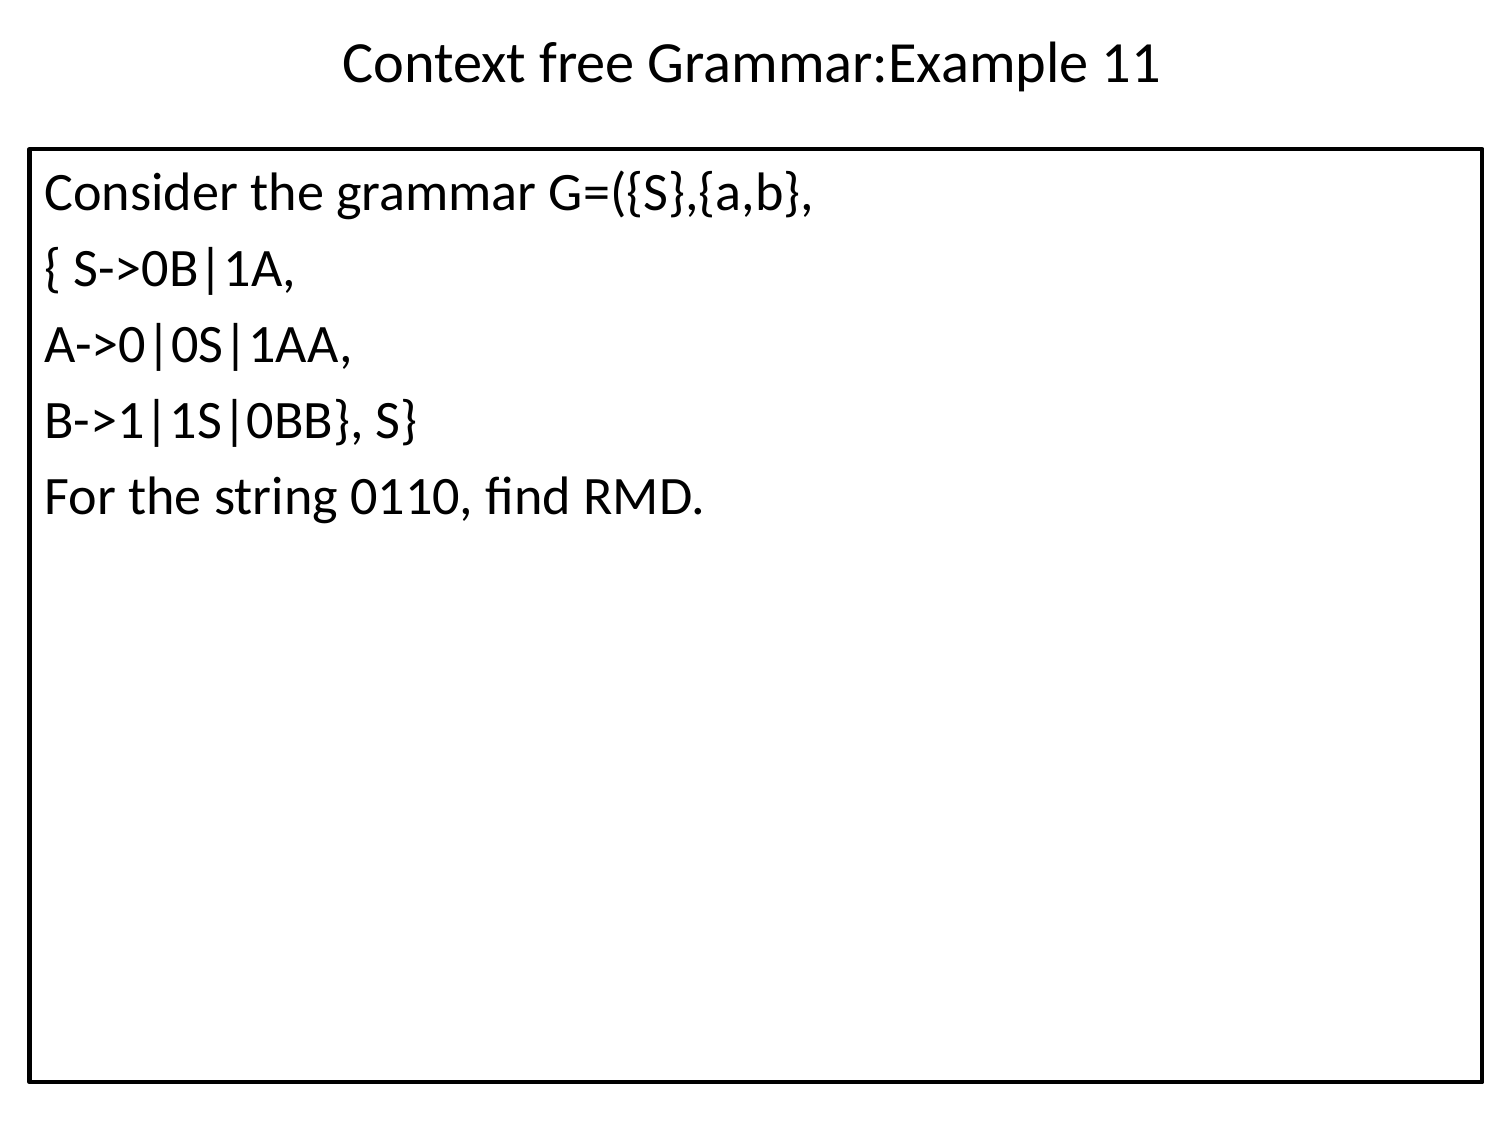

# Context free Grammar:Example 11
Consider the grammar G=({S},{a,b},
{ S->0B|1A,
A->0|0S|1AA,
B->1|1S|0BB}, S}
For the string 0110, find RMD.
41